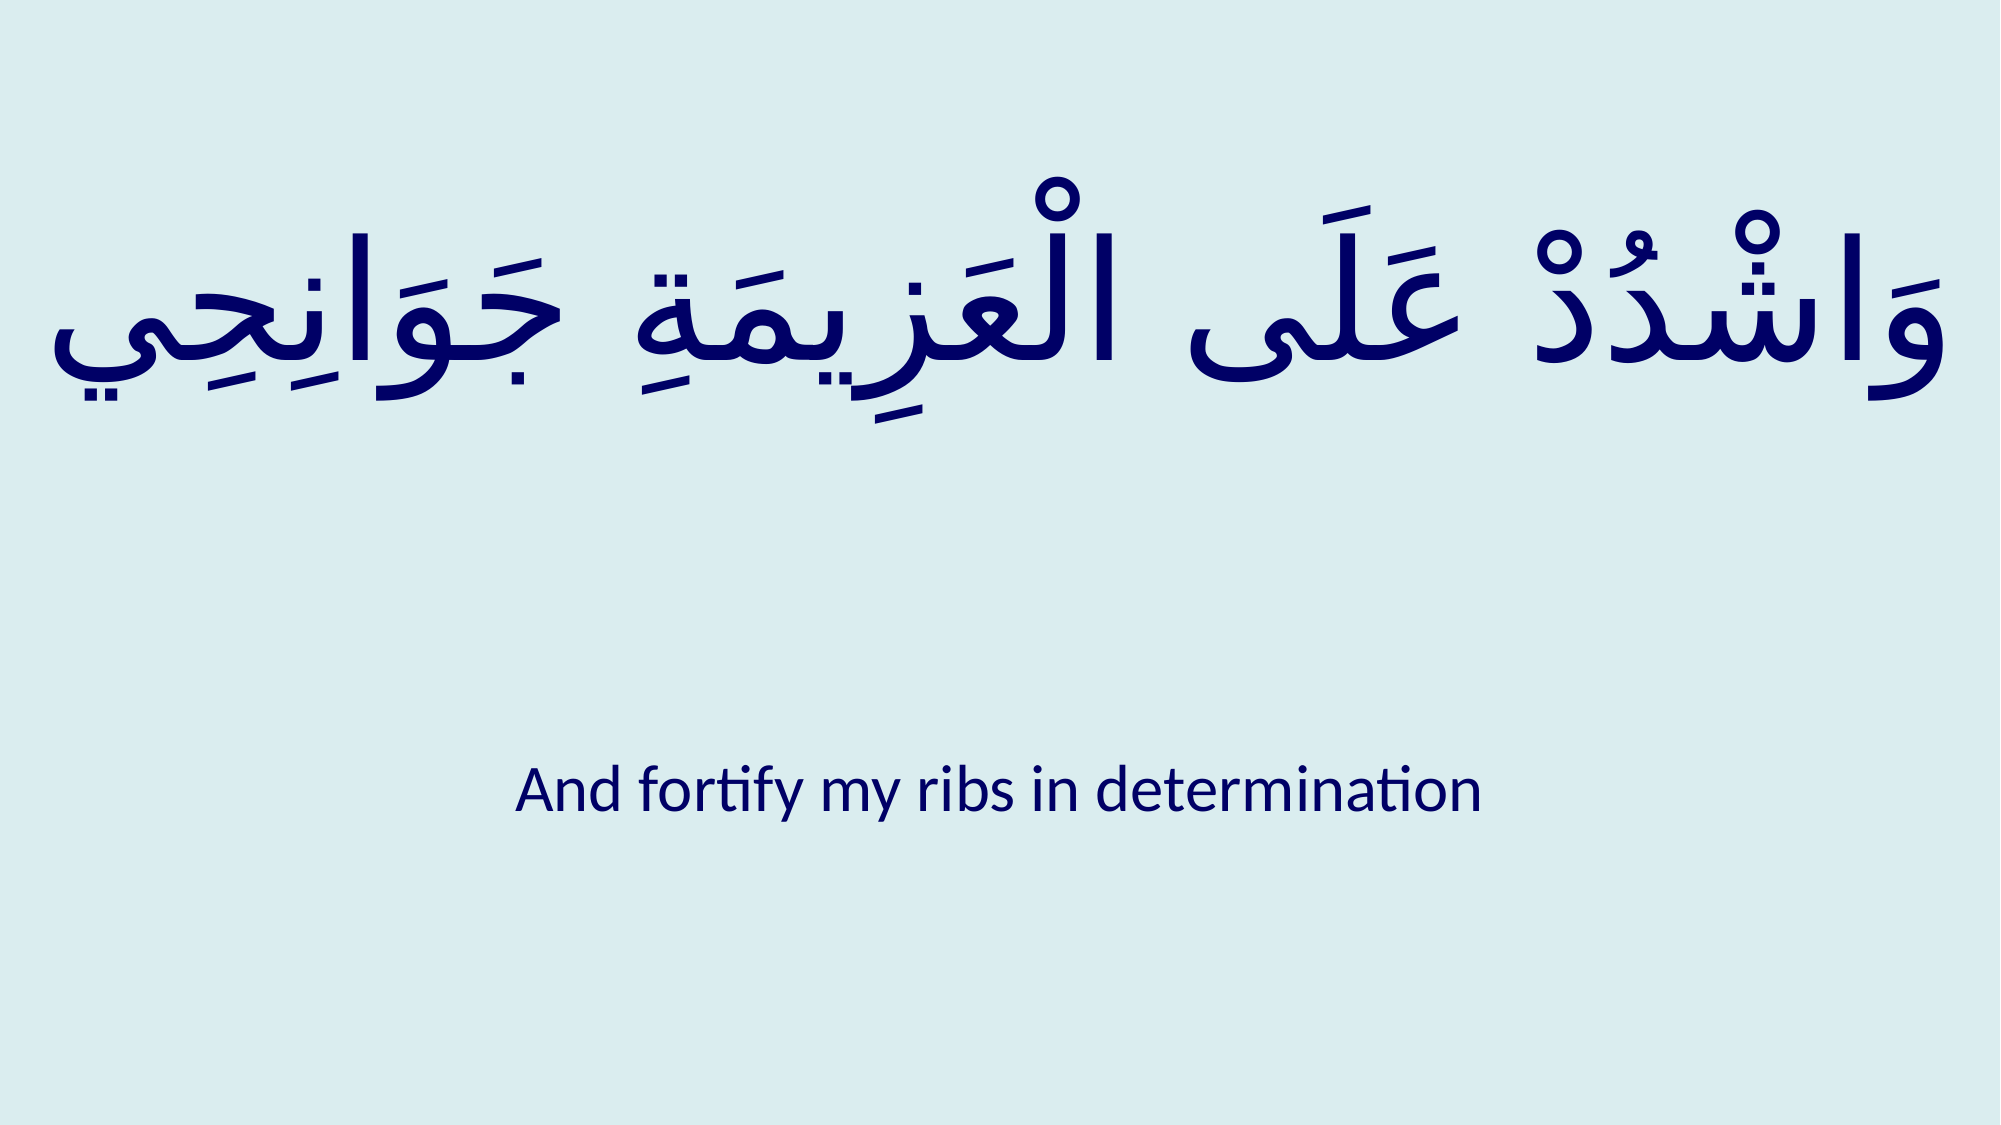

# وَاشْدُدْ عَلَی الْعَزِیمَةِ جَوَانِحِي
And fortify my ribs in determination